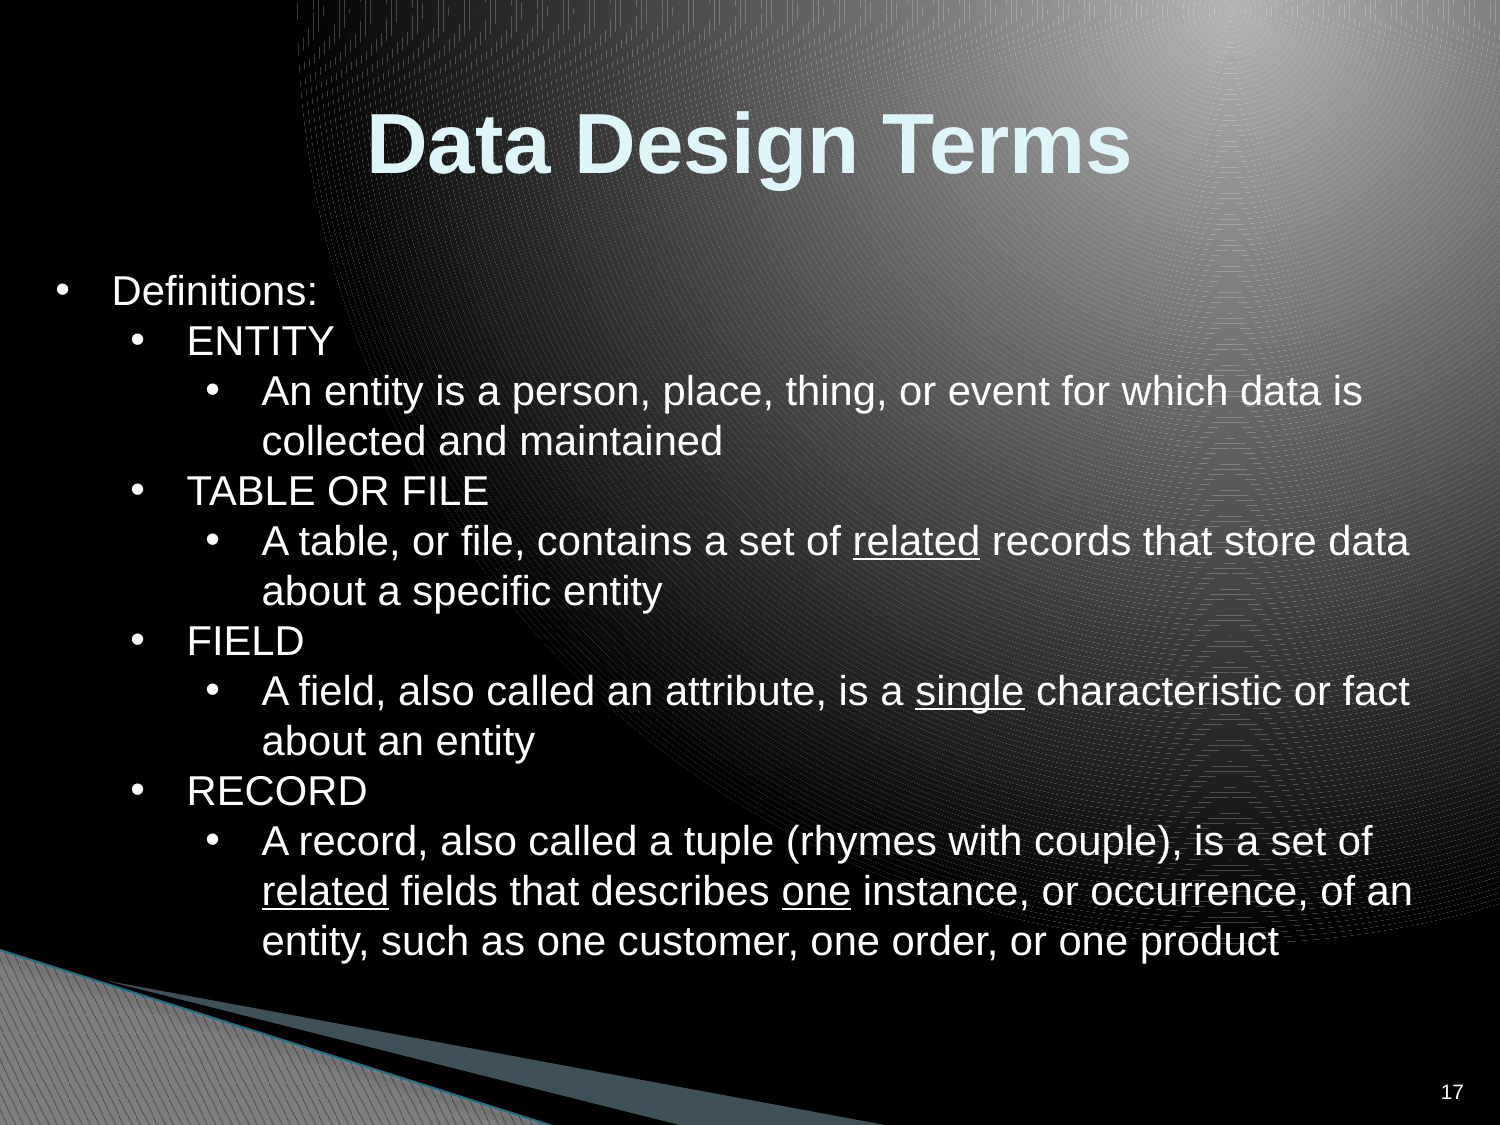

# Data Design Terms
Definitions:
ENTITY
An entity is a person, place, thing, or event for which data is collected and maintained
TABLE OR FILE
A table, or file, contains a set of related records that store data about a specific entity
FIELD
A field, also called an attribute, is a single characteristic or fact about an entity
RECORD
A record, also called a tuple (rhymes with couple), is a set of related fields that describes one instance, or occurrence, of an entity, such as one customer, one order, or one product

17